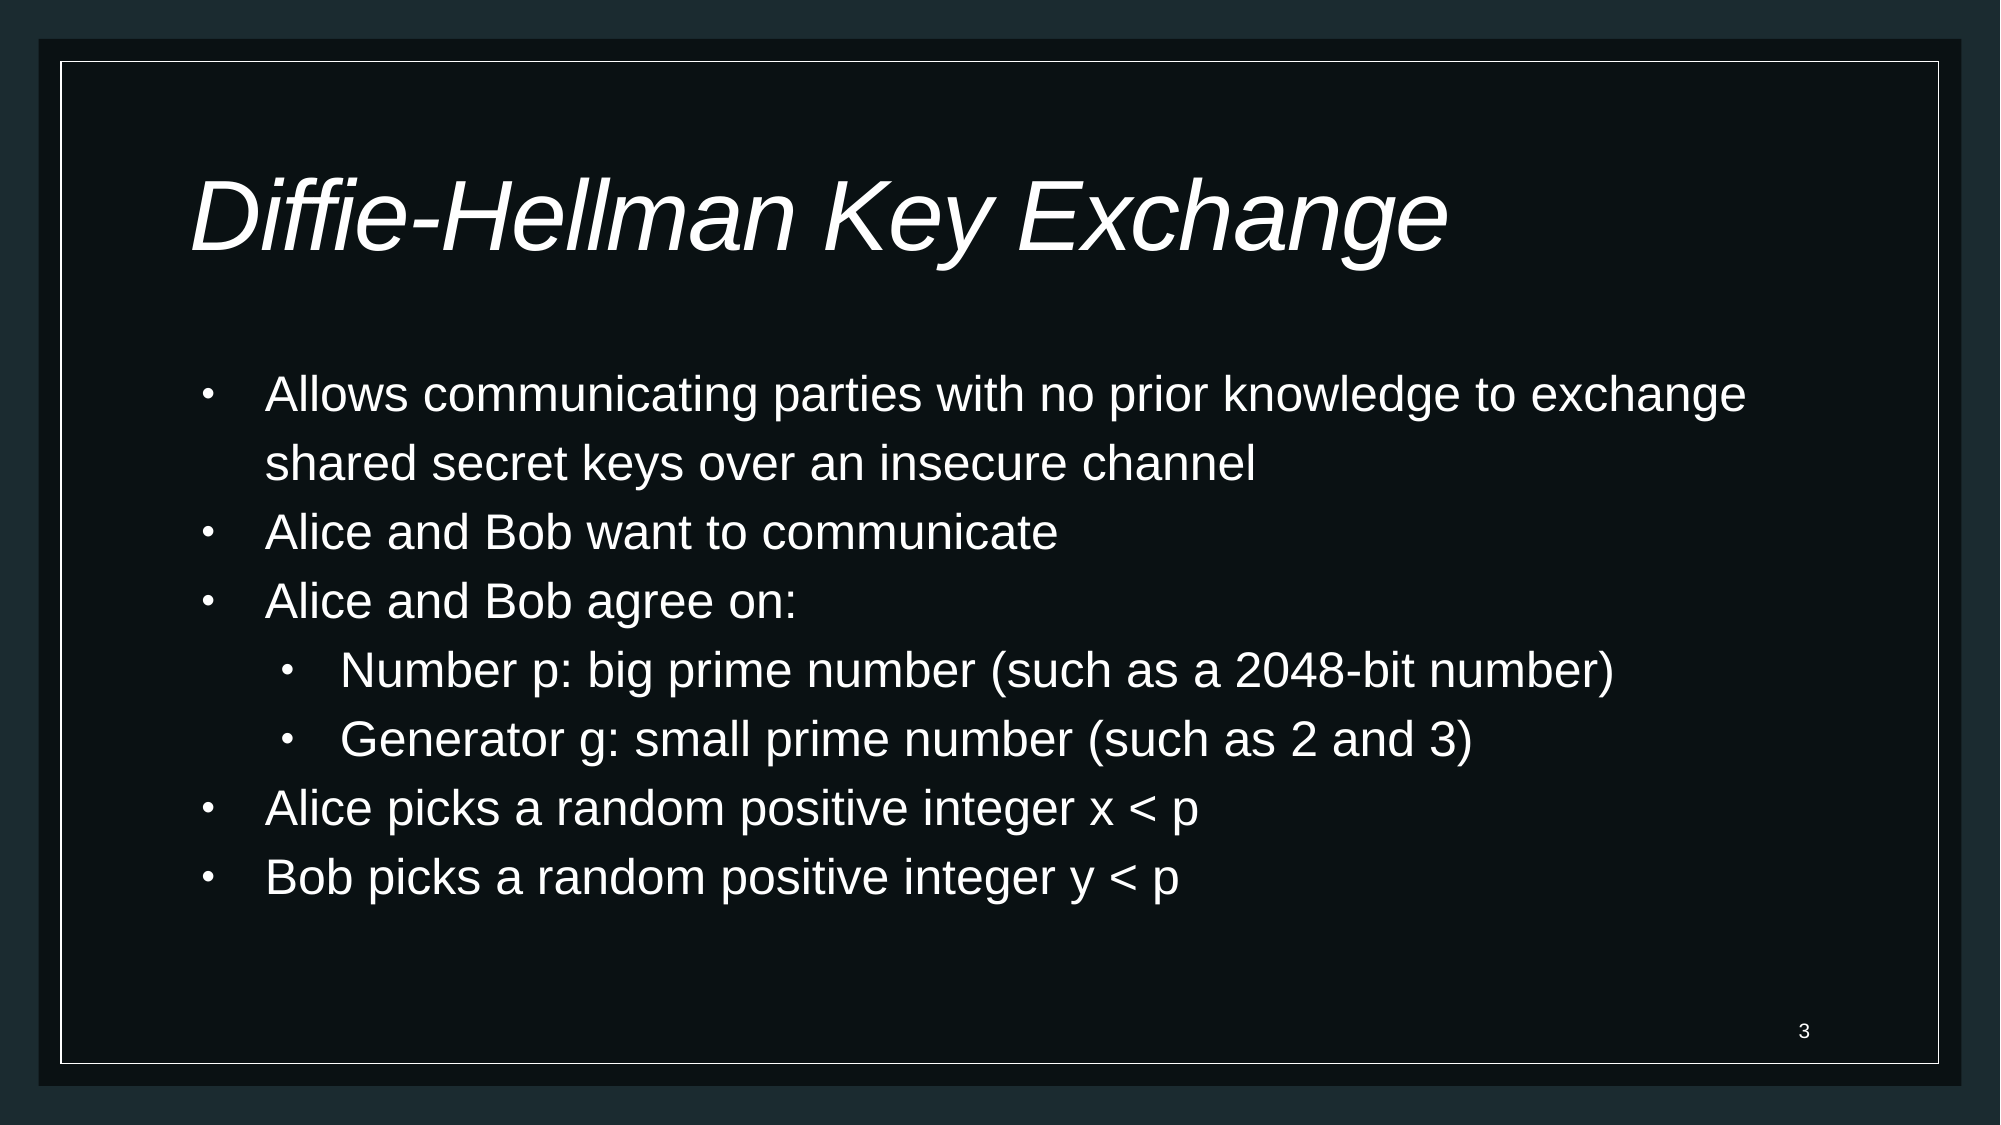

# Diffie-Hellman Key Exchange
Allows communicating parties with no prior knowledge to exchange shared secret keys over an insecure channel
Alice and Bob want to communicate
Alice and Bob agree on:
Number p: big prime number (such as a 2048-bit number)
Generator g: small prime number (such as 2 and 3)
Alice picks a random positive integer x < p
Bob picks a random positive integer y < p

3